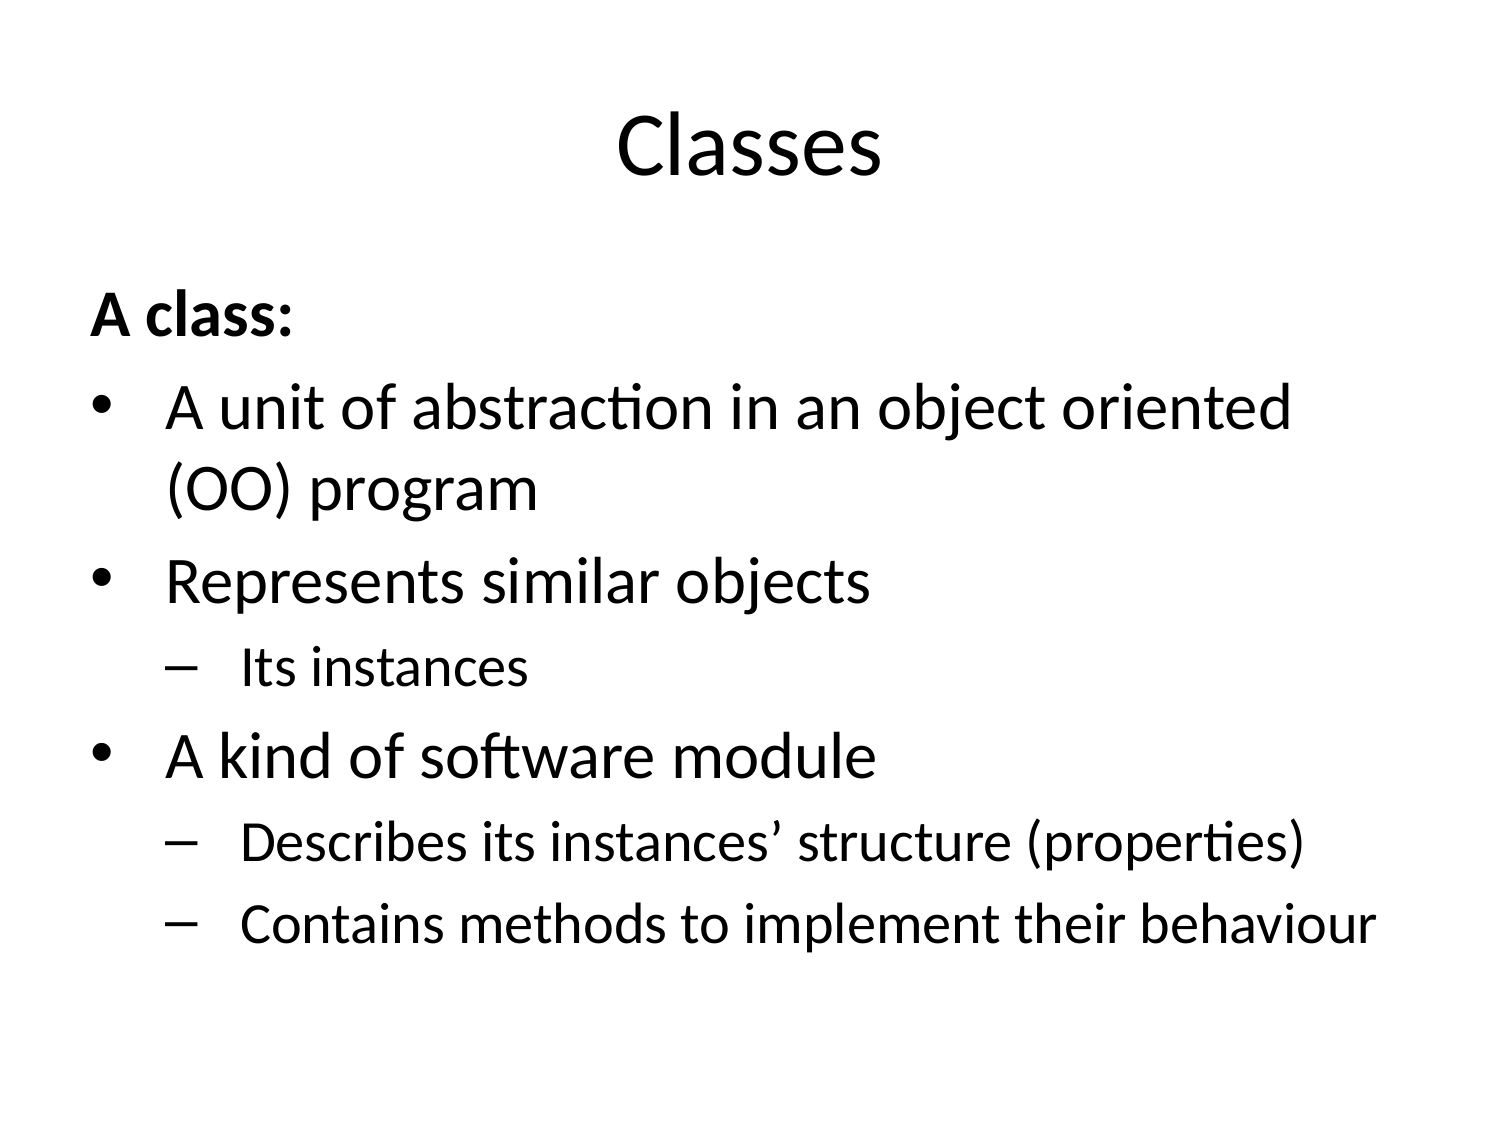

# Classes
A class:
A unit of abstraction in an object oriented (OO) program
Represents similar objects
Its instances
A kind of software module
Describes its instances’ structure (properties)
Contains methods to implement their behaviour